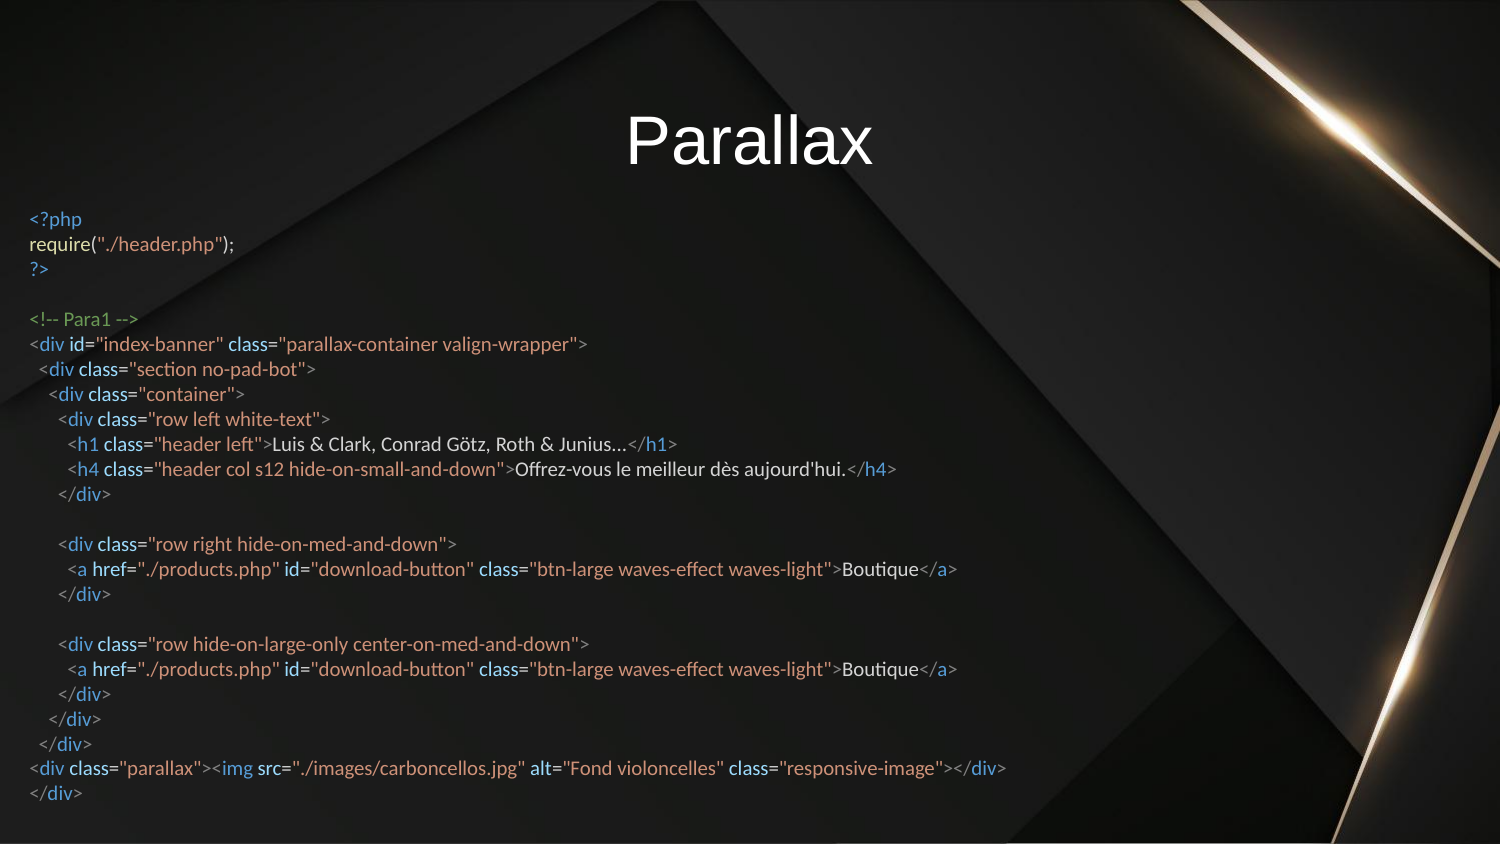

# Parallax
<?php
require("./header.php");
?>
<!-- Para1 -->
<div id="index-banner" class="parallax-container valign-wrapper">
  <div class="section no-pad-bot">
    <div class="container">
      <div class="row left white-text">
        <h1 class="header left">Luis & Clark, Conrad Götz, Roth & Junius...</h1>
        <h4 class="header col s12 hide-on-small-and-down">Offrez-vous le meilleur dès aujourd'hui.</h4>
      </div>
      <div class="row right hide-on-med-and-down">
        <a href="./products.php" id="download-button" class="btn-large waves-effect waves-light">Boutique</a>
      </div>
      <div class="row hide-on-large-only center-on-med-and-down">
        <a href="./products.php" id="download-button" class="btn-large waves-effect waves-light">Boutique</a>
      </div>
    </div>
  </div>
<div class="parallax"><img src="./images/carboncellos.jpg" alt="Fond violoncelles" class="responsive-image"></div>
</div>